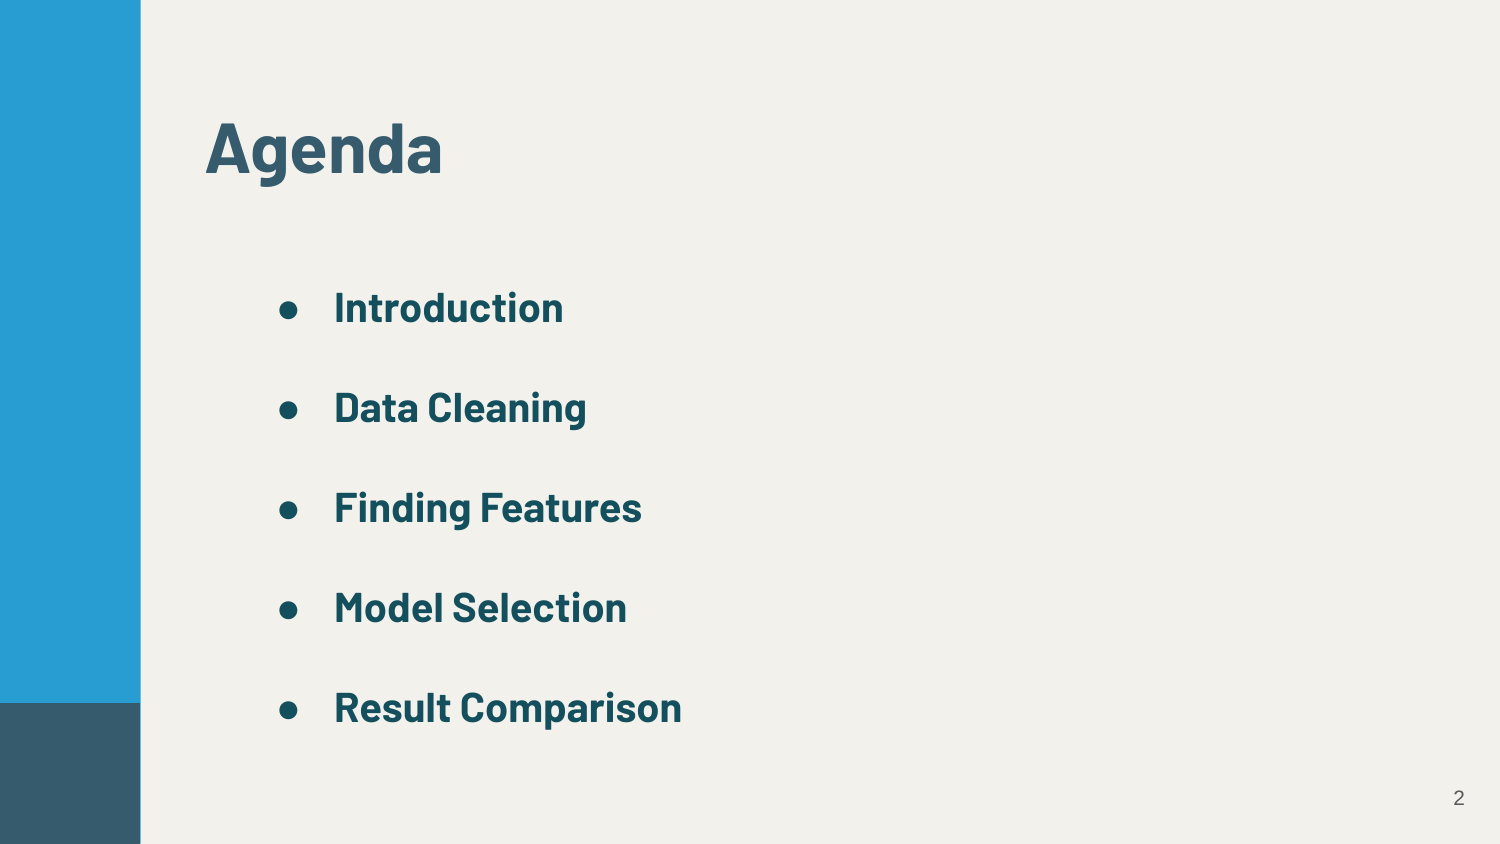

Agenda
Introduction
Data Cleaning
Finding Features
Model Selection
Result Comparison

2